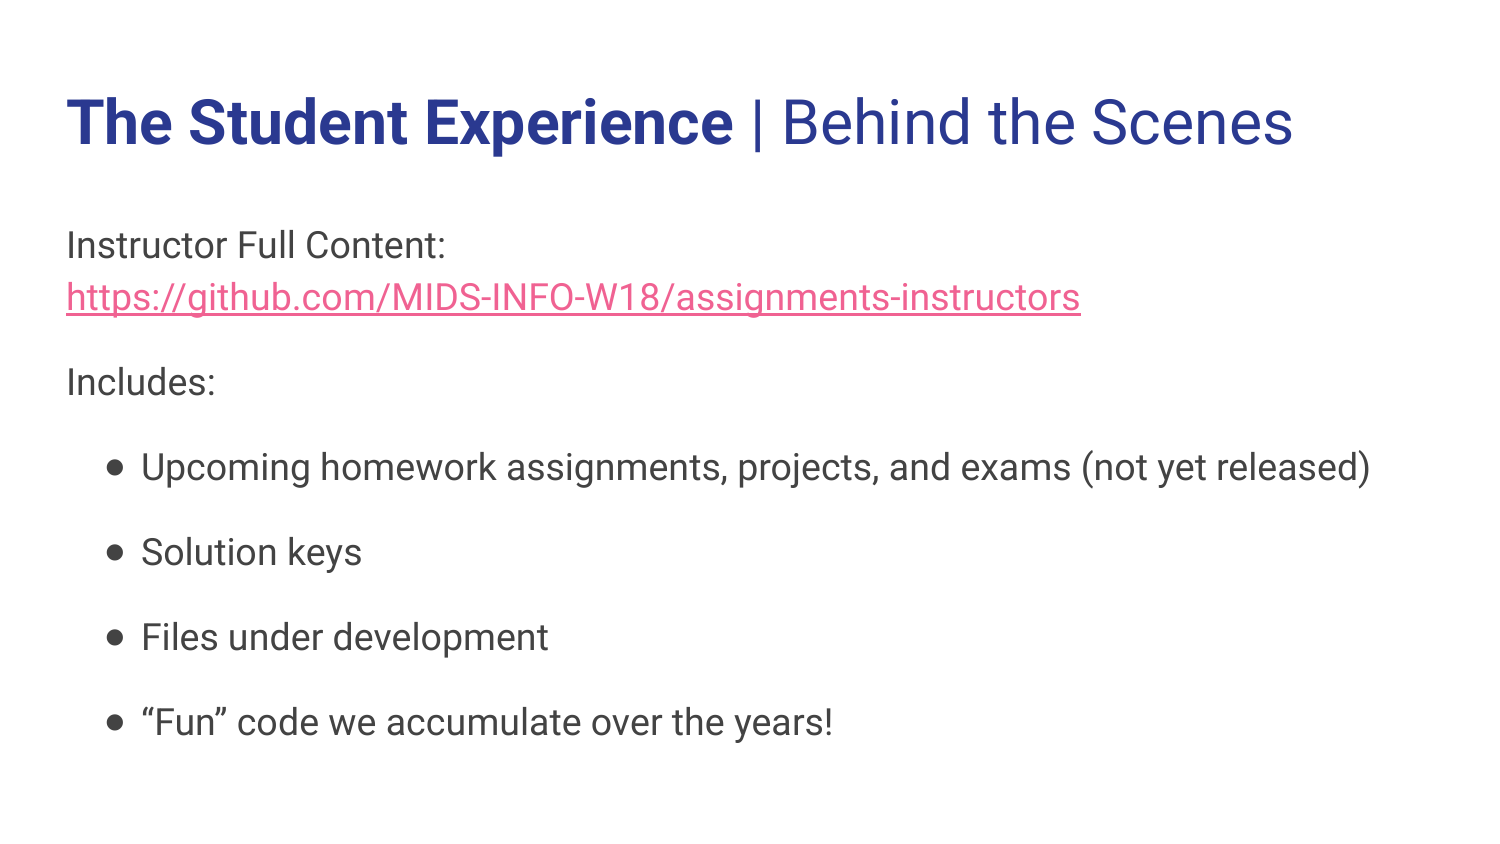

# The Student Experience | Behind the Scenes
Instructor Full Content:
https://github.com/MIDS-INFO-W18/assignments-instructors
Includes:
Upcoming homework assignments, projects, and exams (not yet released)
Solution keys
Files under development
“Fun” code we accumulate over the years!